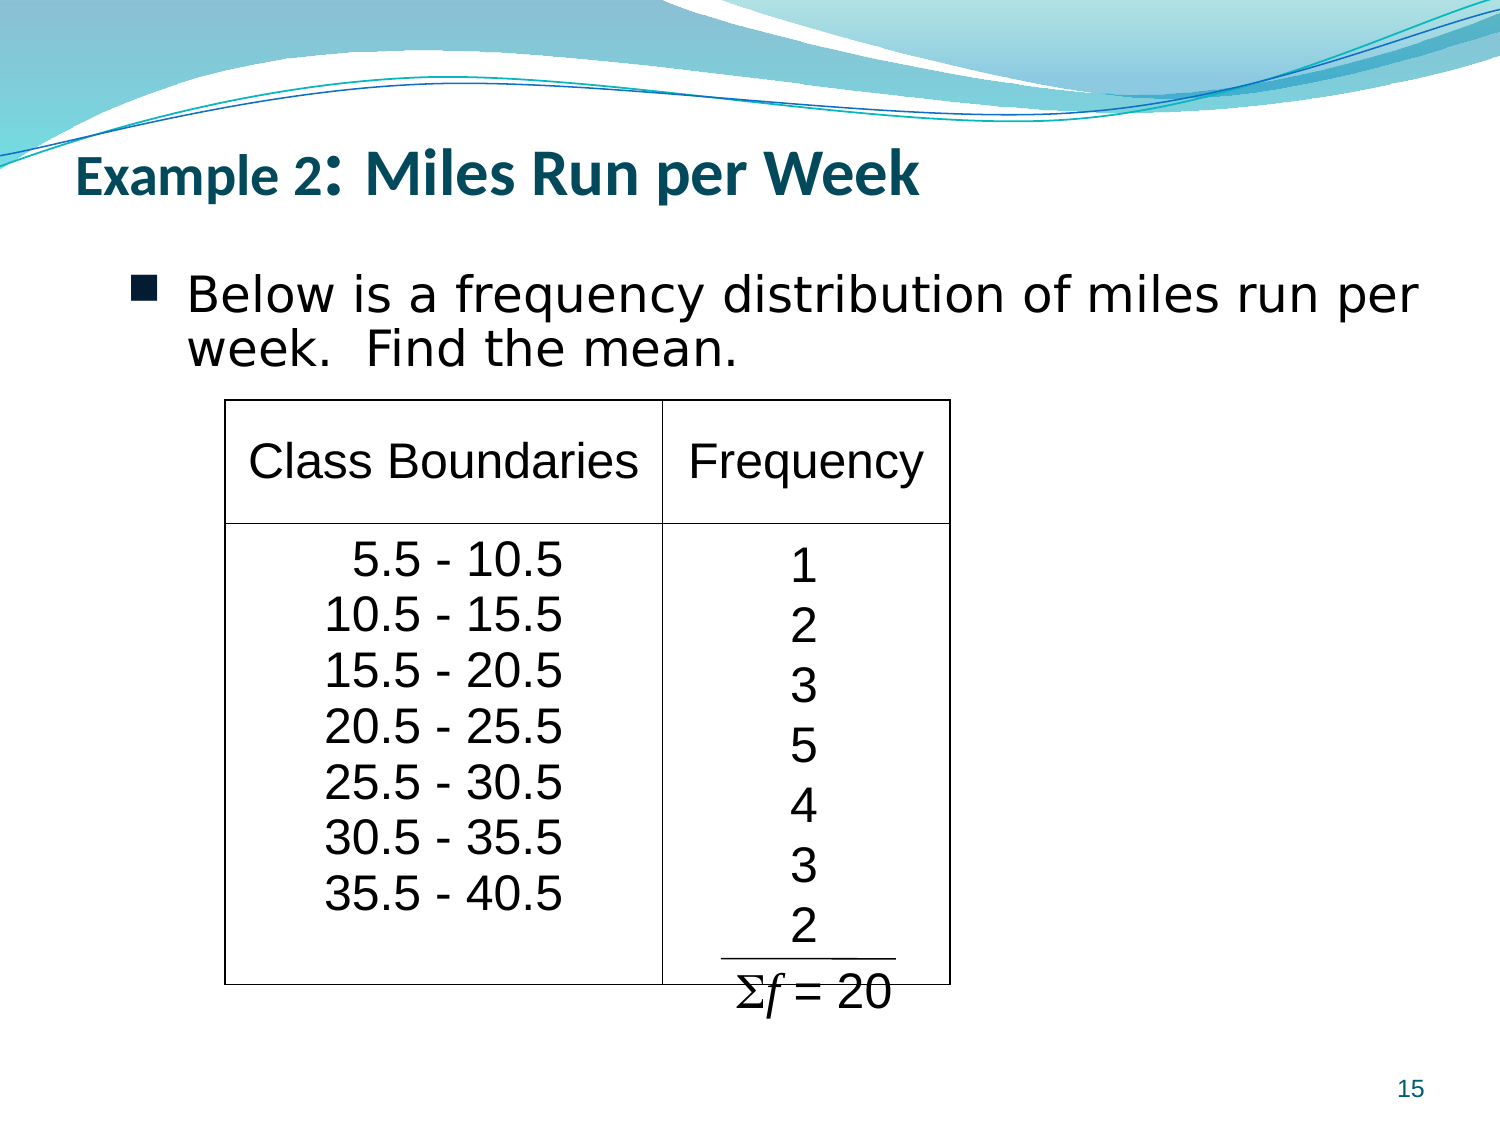

# Example 2: Miles Run per Week
Below is a frequency distribution of miles run per week.  Find the mean.
| Class Boundaries | Frequency |
| --- | --- |
| 5.5 - 10.5 10.5 - 15.5 15.5 - 20.5 20.5 - 25.5 25.5 - 30.5 30.5 - 35.5 35.5 - 40.5 |  |
1
2
3
5
4
3
2
Σf = 20
15